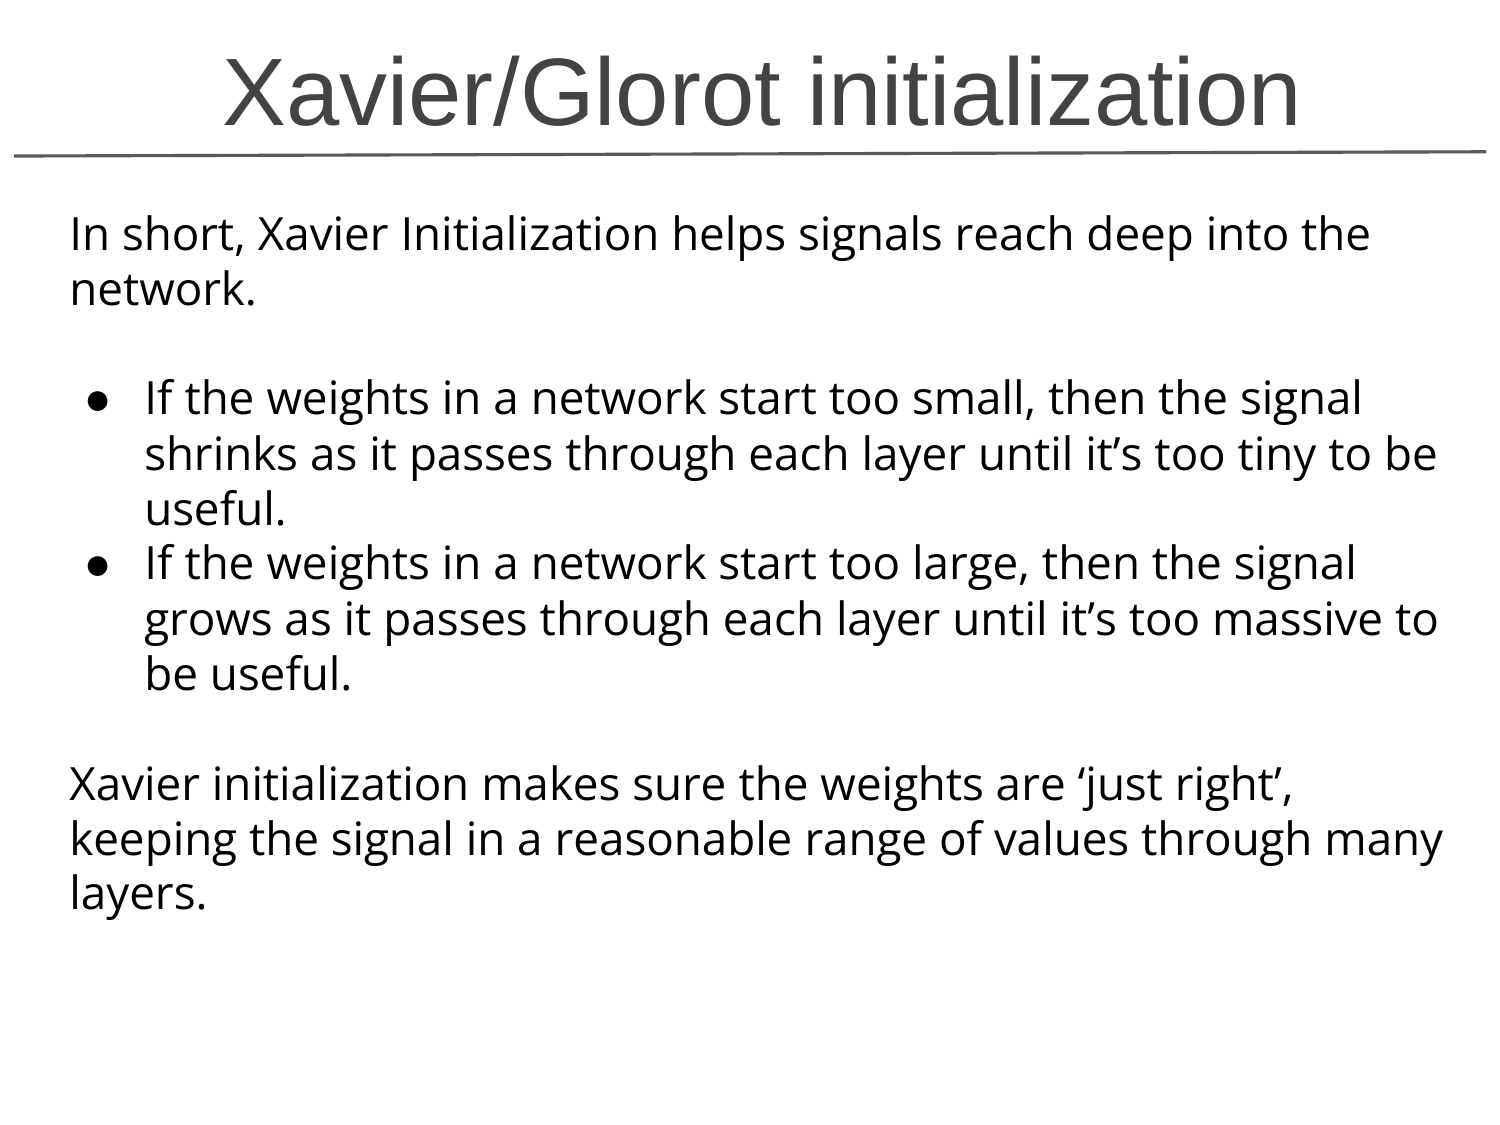

Xavier/Glorot initialization
In short, Xavier Initialization helps signals reach deep into the network.

If the weights in a network start too small, then the signal shrinks as it passes through each layer until it’s too tiny to be useful.
If the weights in a network start too large, then the signal grows as it passes through each layer until it’s too massive to be useful.

Xavier initialization makes sure the weights are ‘just right’, keeping the signal in a reasonable range of values through many layers.